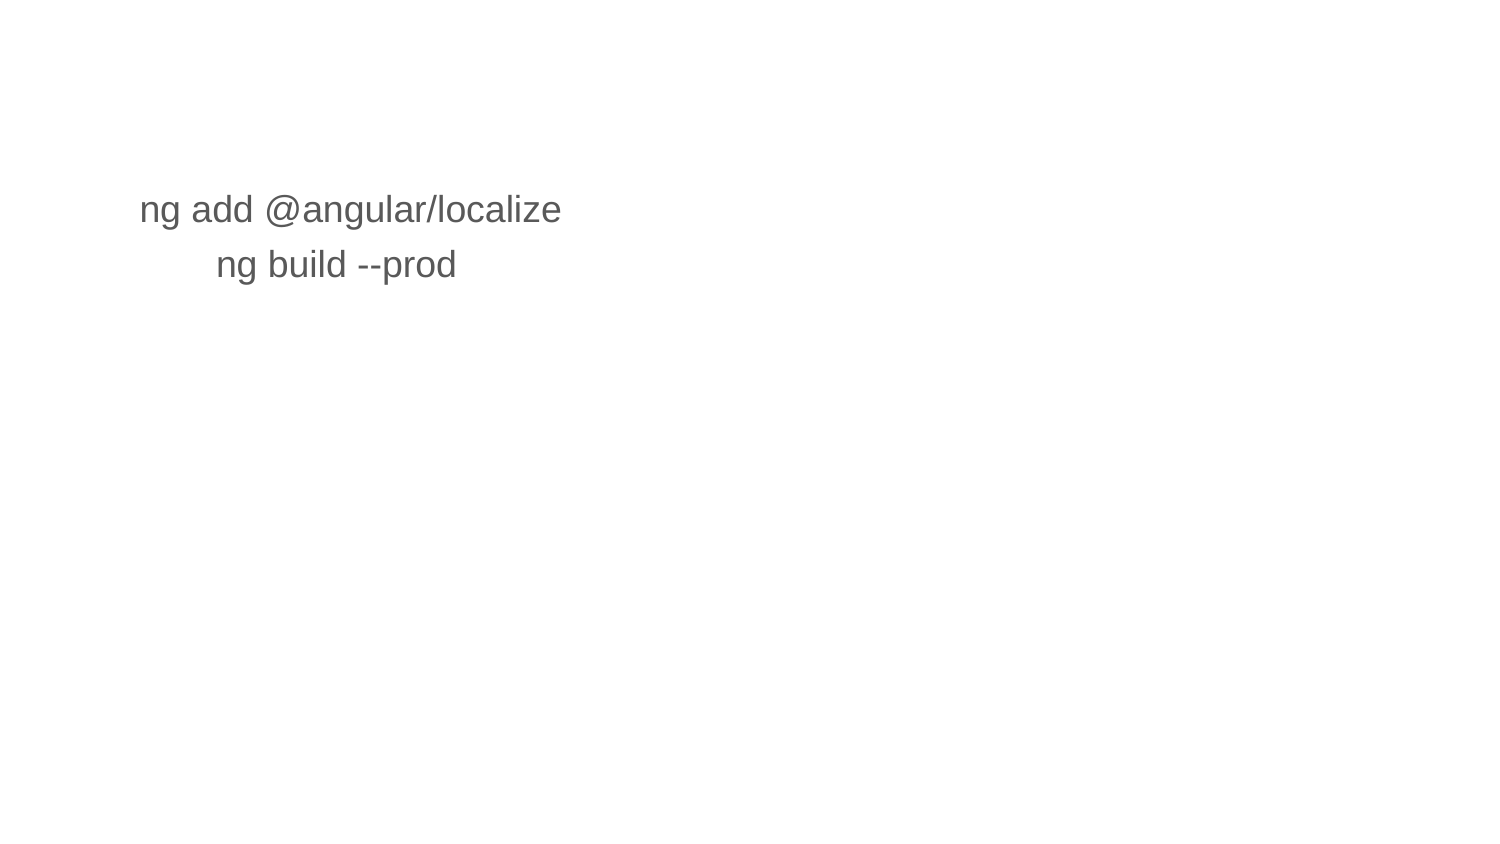

#
       ng add @angular/localize
	ng build --prod